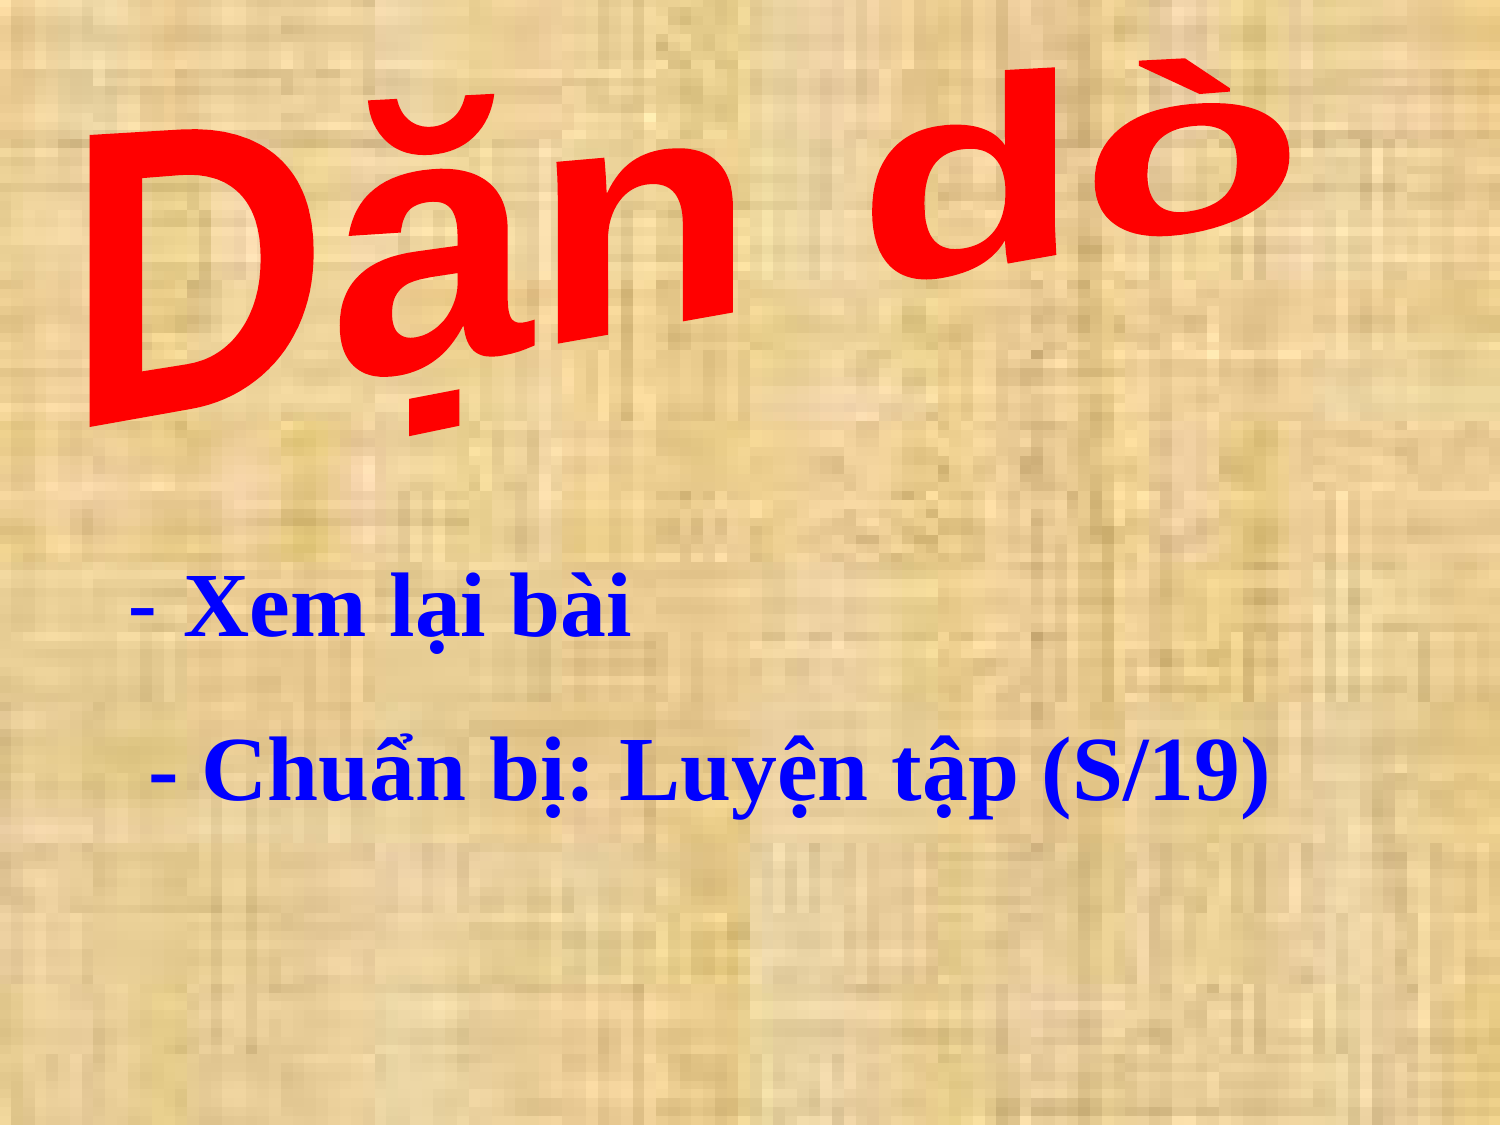

Dặn dò

 - Xem lại bài
  - Chuẩn bị: Luyện tập (S/19)